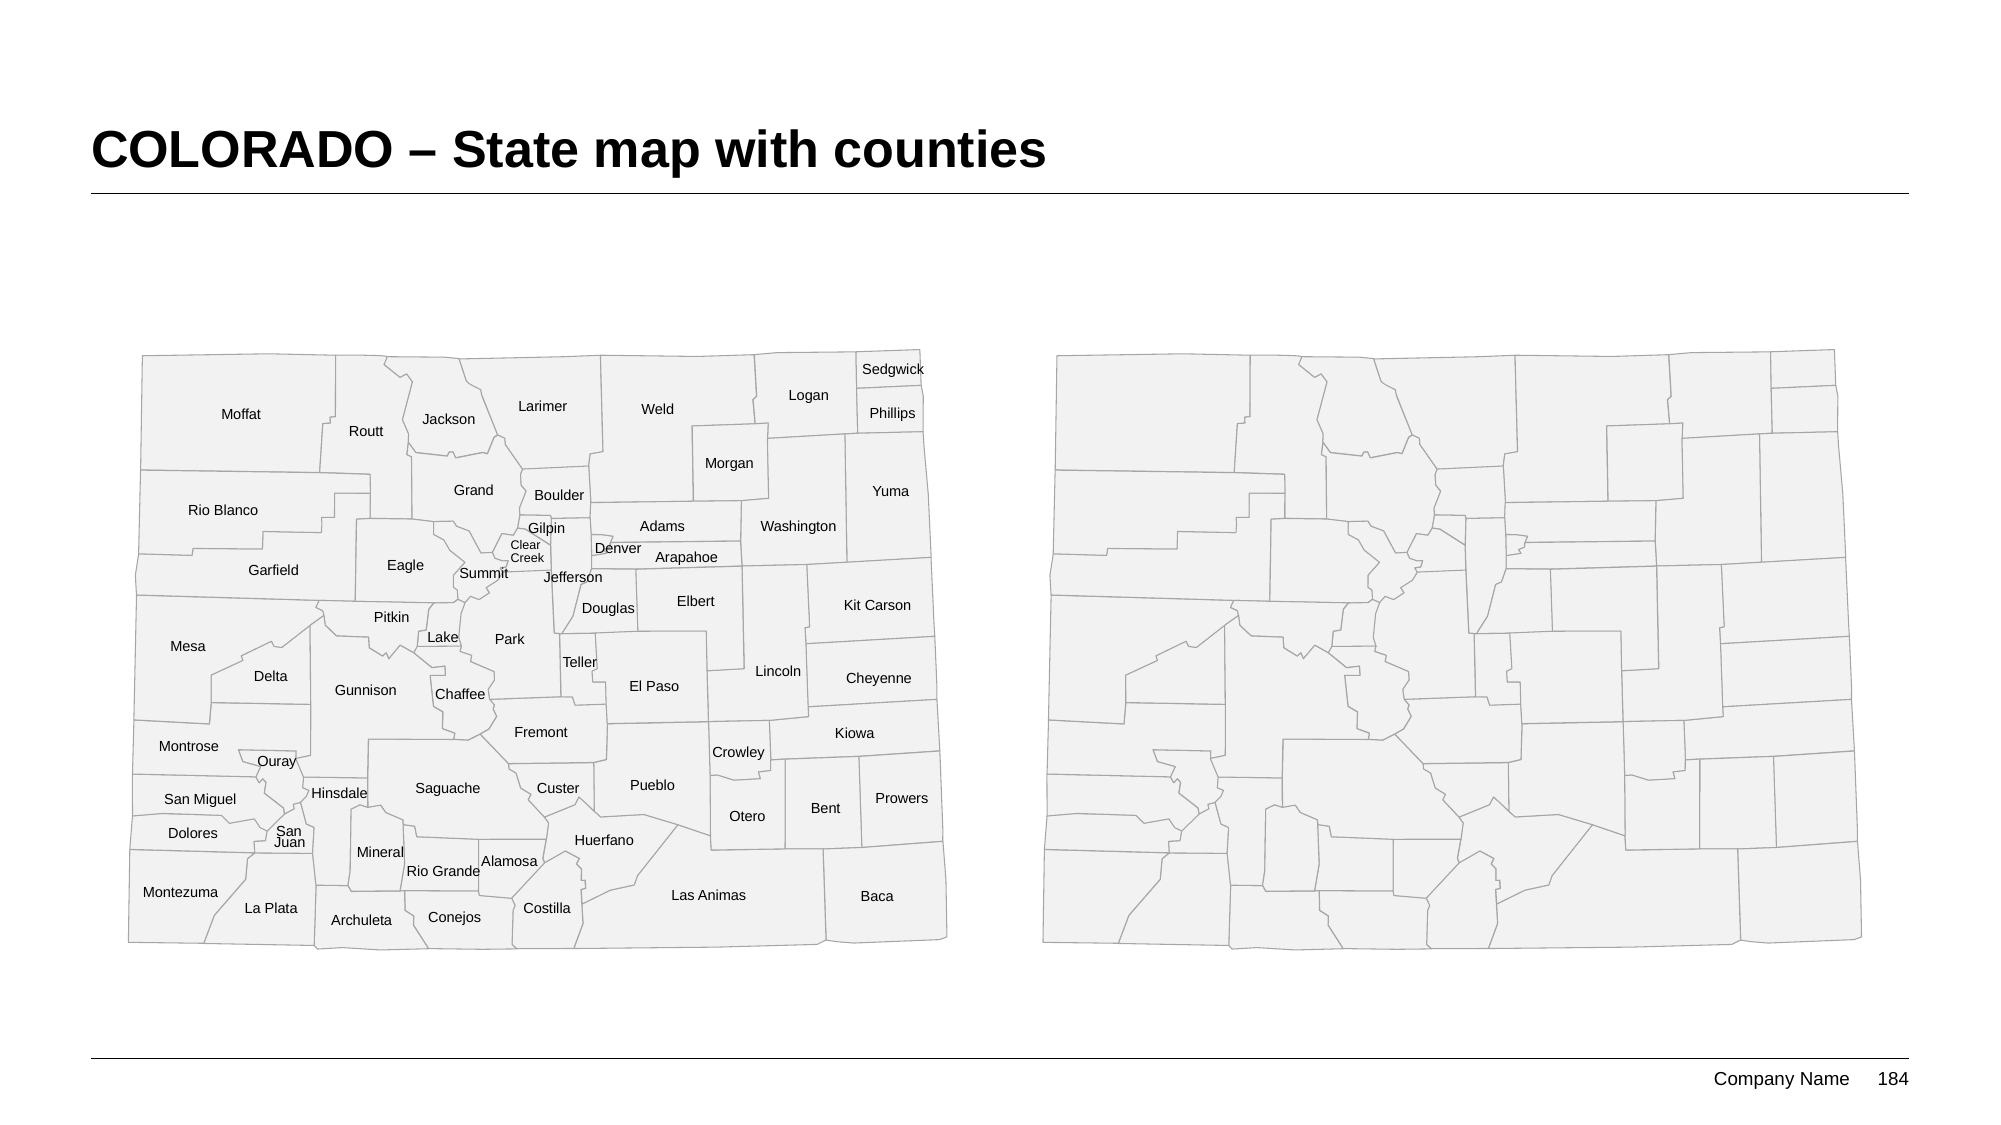

# COLORADO – State map with counties

Sedgwick
Logan
Larimer
Weld
Phillips
Moffat
Jackson
Routt
Morgan
Grand
Yuma
Boulder
Rio Blanco
Adams
Washington
Gilpin
Clear
Denver
Arapahoe
Creek
Eagle
Garfield
Summit
Jefferson
Elbert
Kit Carson
Douglas
Pitkin
Lake
Park
Mesa
Teller
Lincoln
Delta
Cheyenne
El Paso
Gunnison
Chaffee
Fremont
Kiowa
Montrose
Crowley
Ouray
Pueblo
Saguache
Custer
Hinsdale
Prowers
San Miguel
Bent
Otero
San
Dolores
Huerfano
Juan
Mineral
Alamosa
Rio Grande
Montezuma
Las Animas
Baca
La Plata
Costilla
Conejos
Archuleta